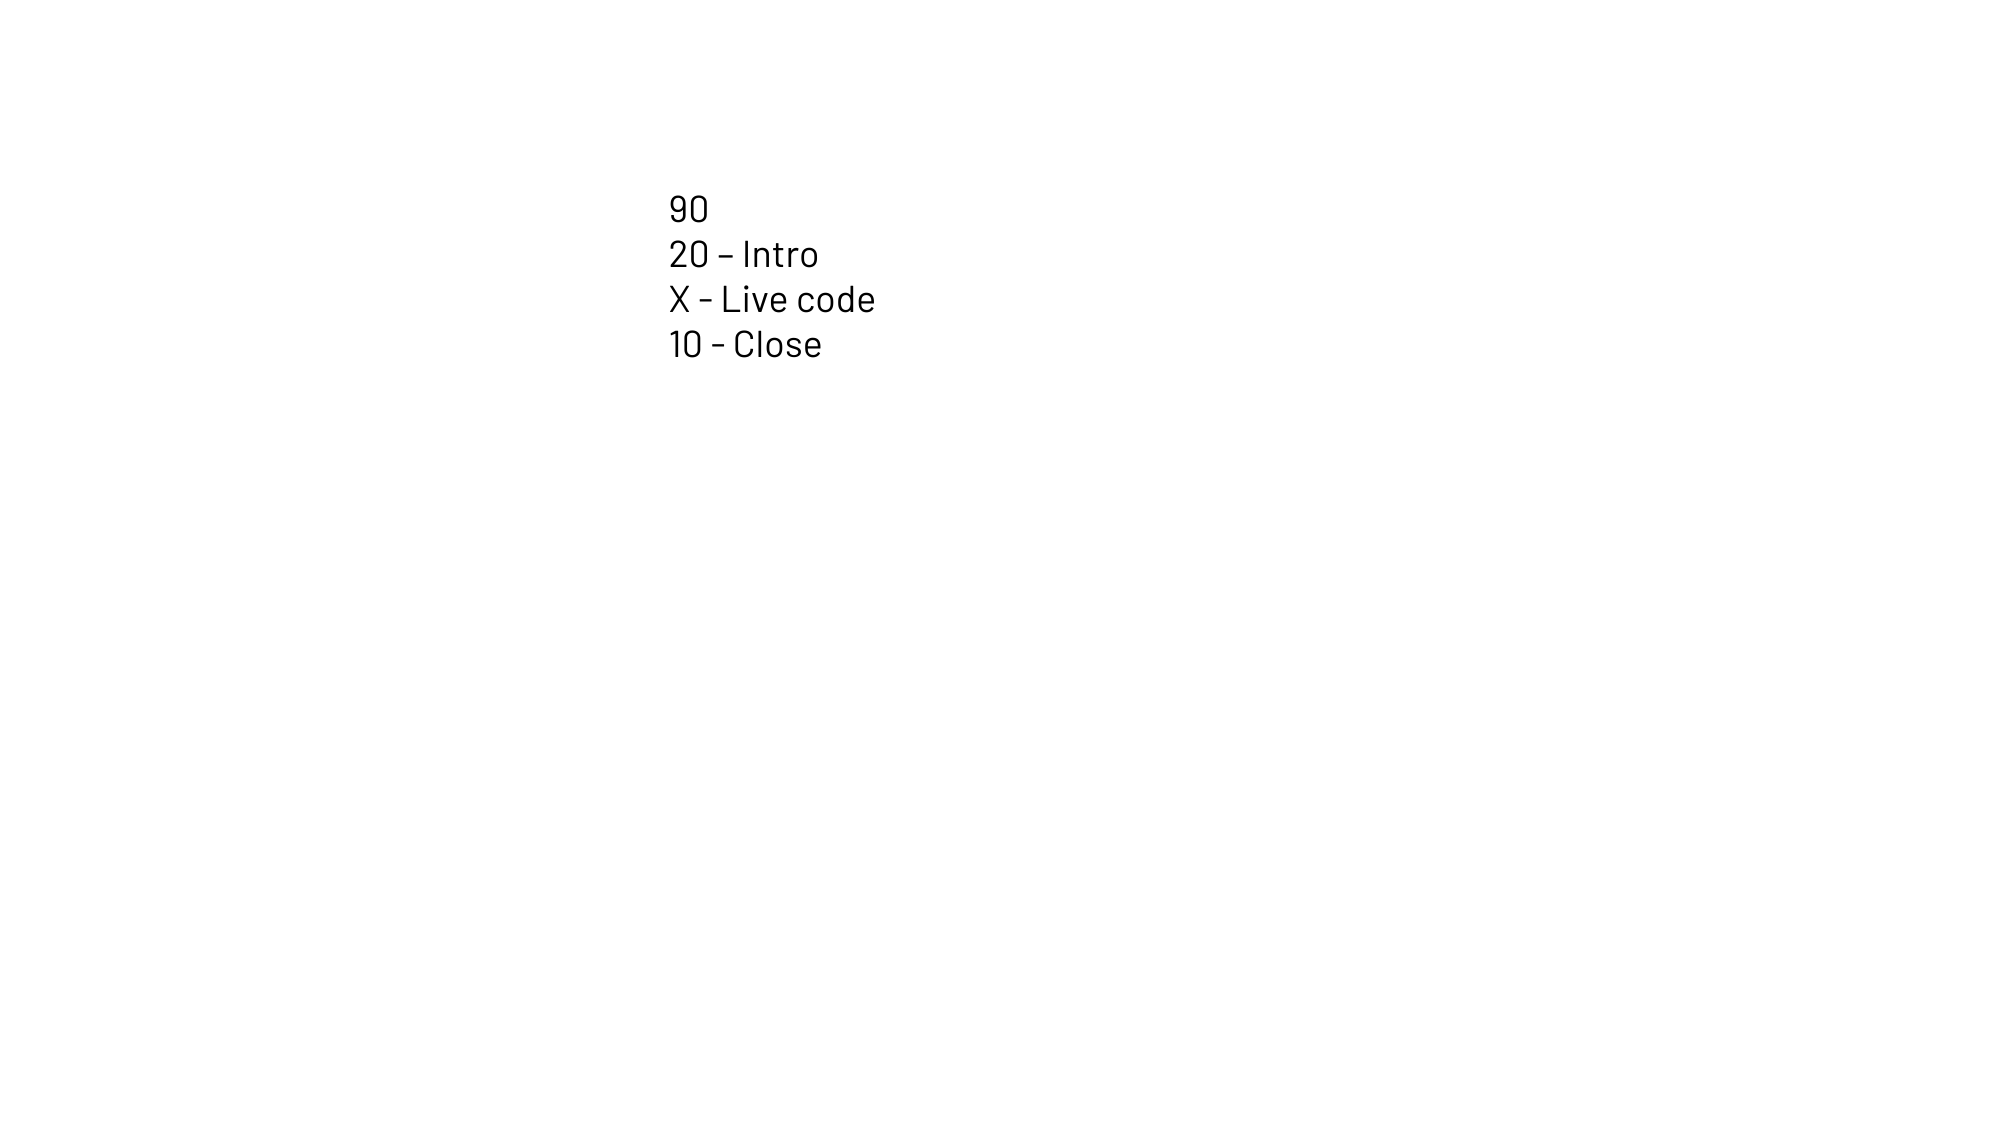

90
20 – Intro
X - Live code
10 - Close